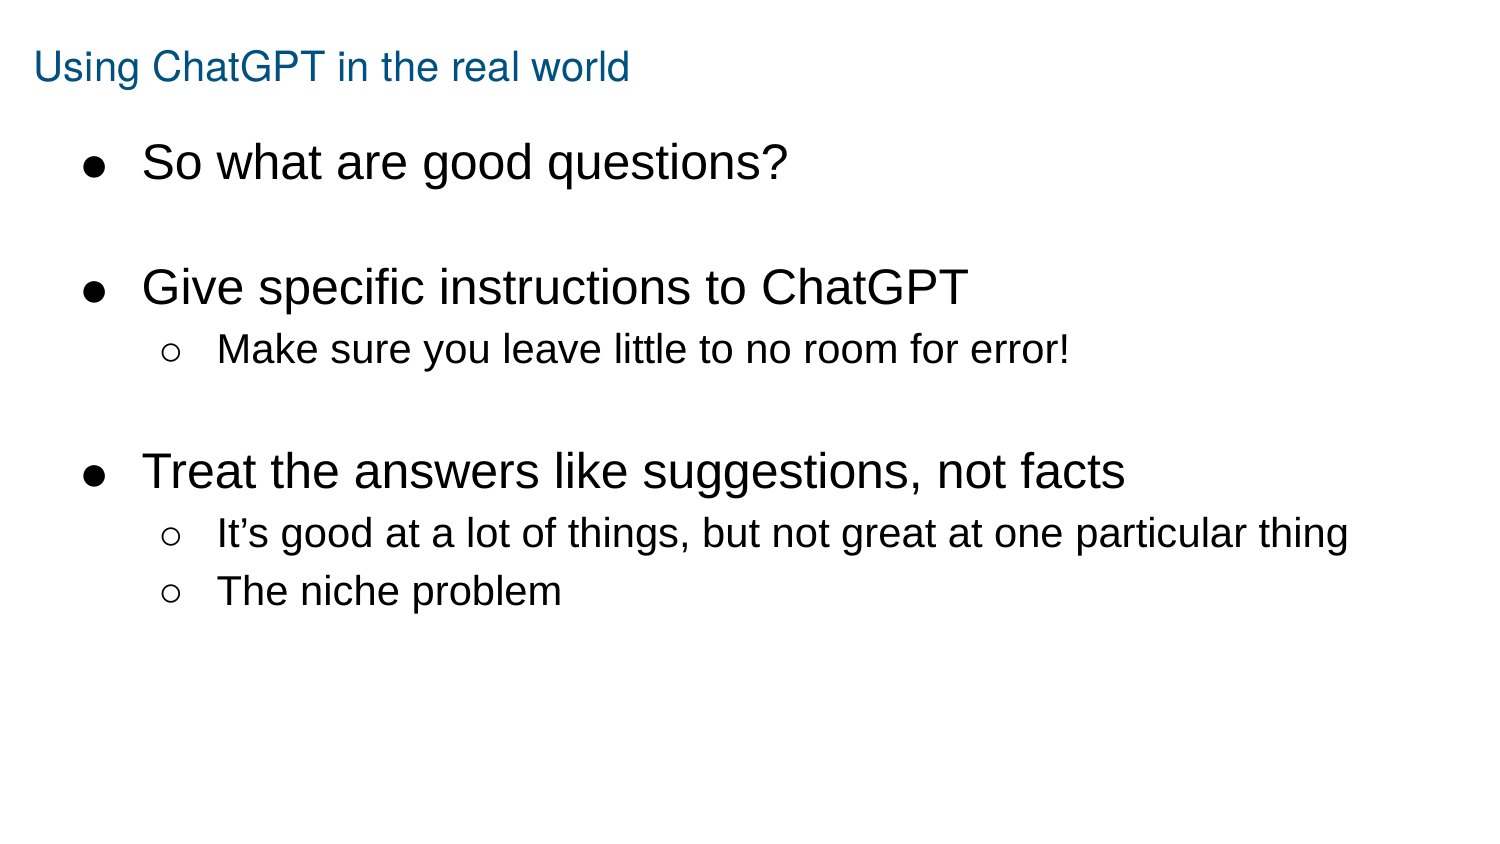

Using ChatGPT in the real world
So what are good questions?
Give specific instructions to ChatGPT
Make sure you leave little to no room for error!

Treat the answers like suggestions, not facts
It’s good at a lot of things, but not great at one particular thing
The niche problem